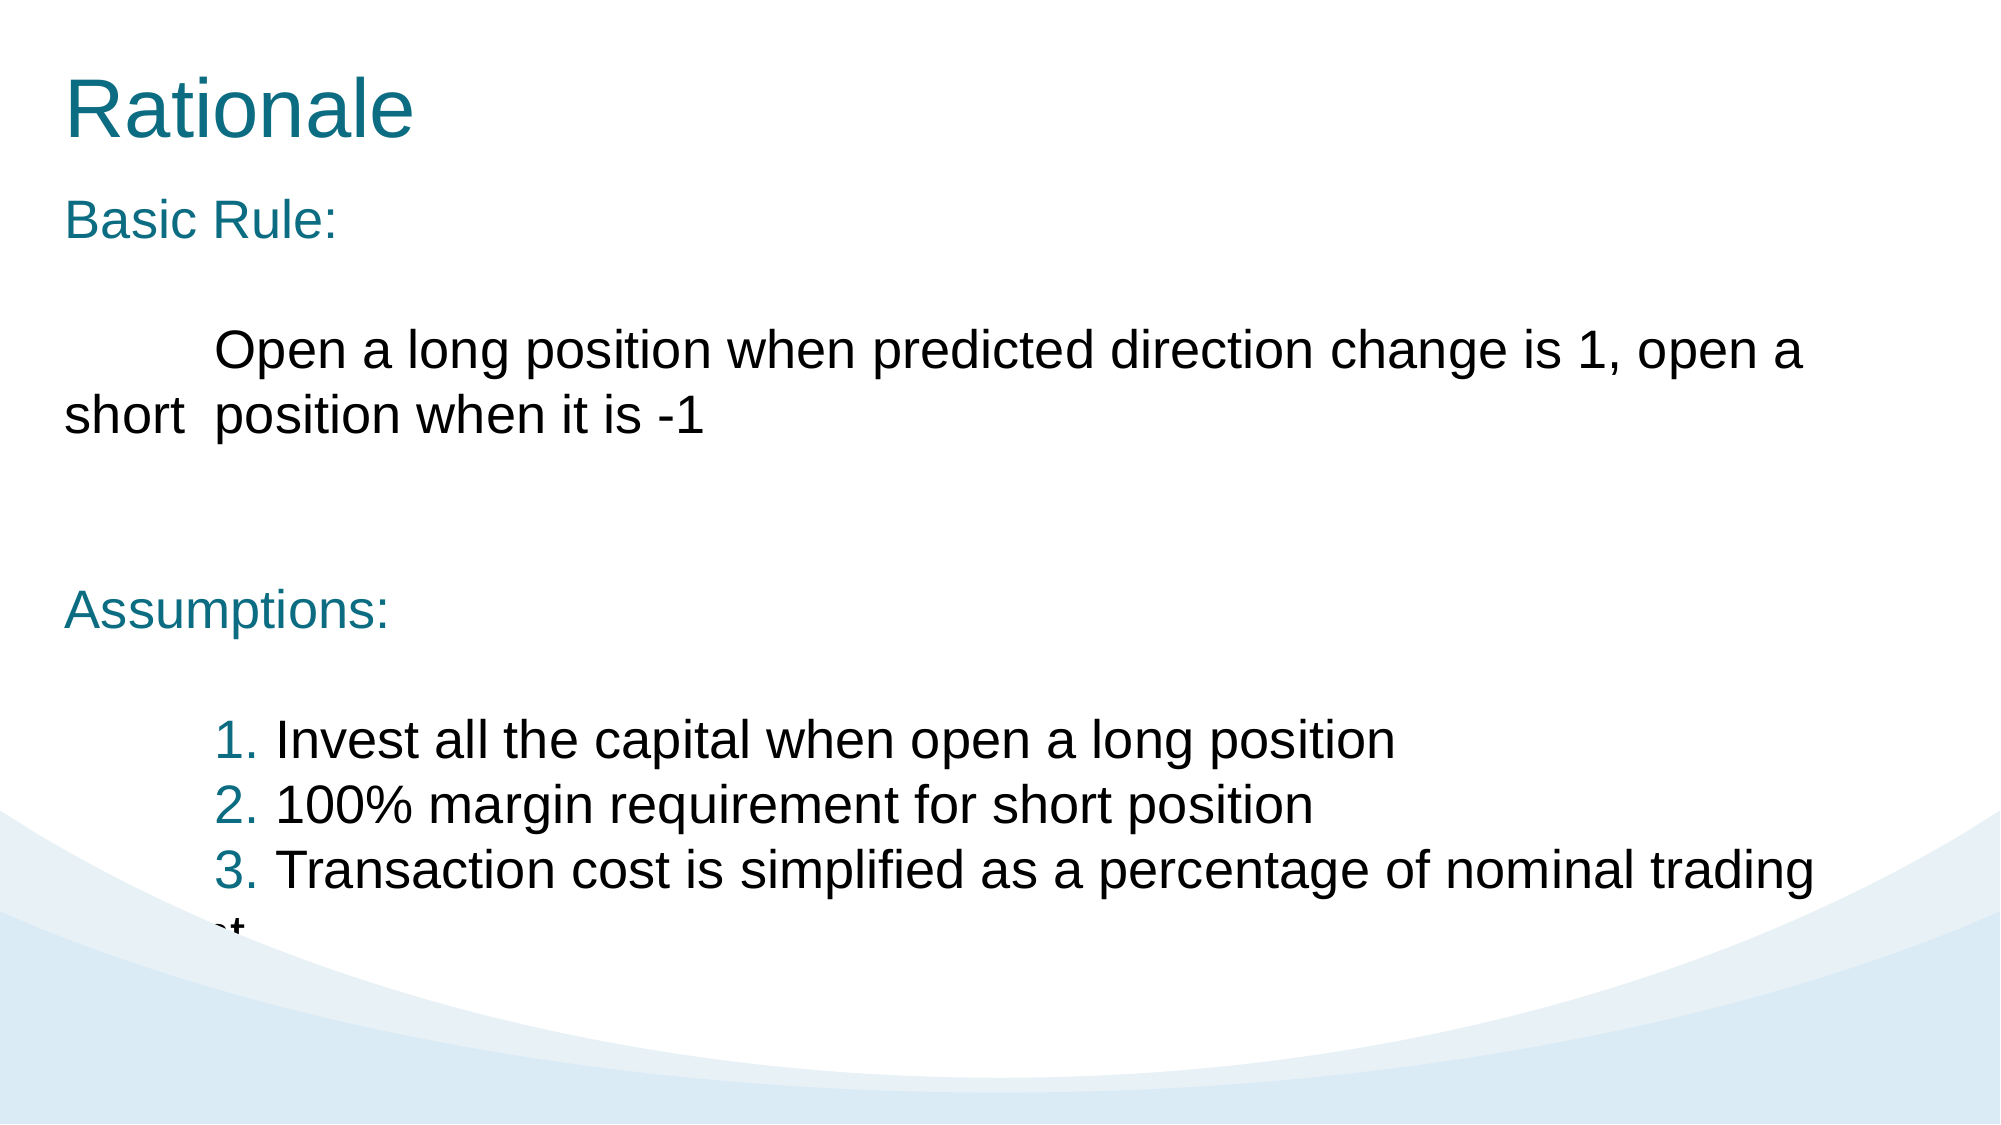

Rationale
Basic Rule:

	Open a long position when predicted direction change is 1, open a short 	position when it is -1

Assumptions:
	1. Invest all the capital when open a long position
	2. 100% margin requirement for short position
	3. Transaction cost is simplified as a percentage of nominal trading amount